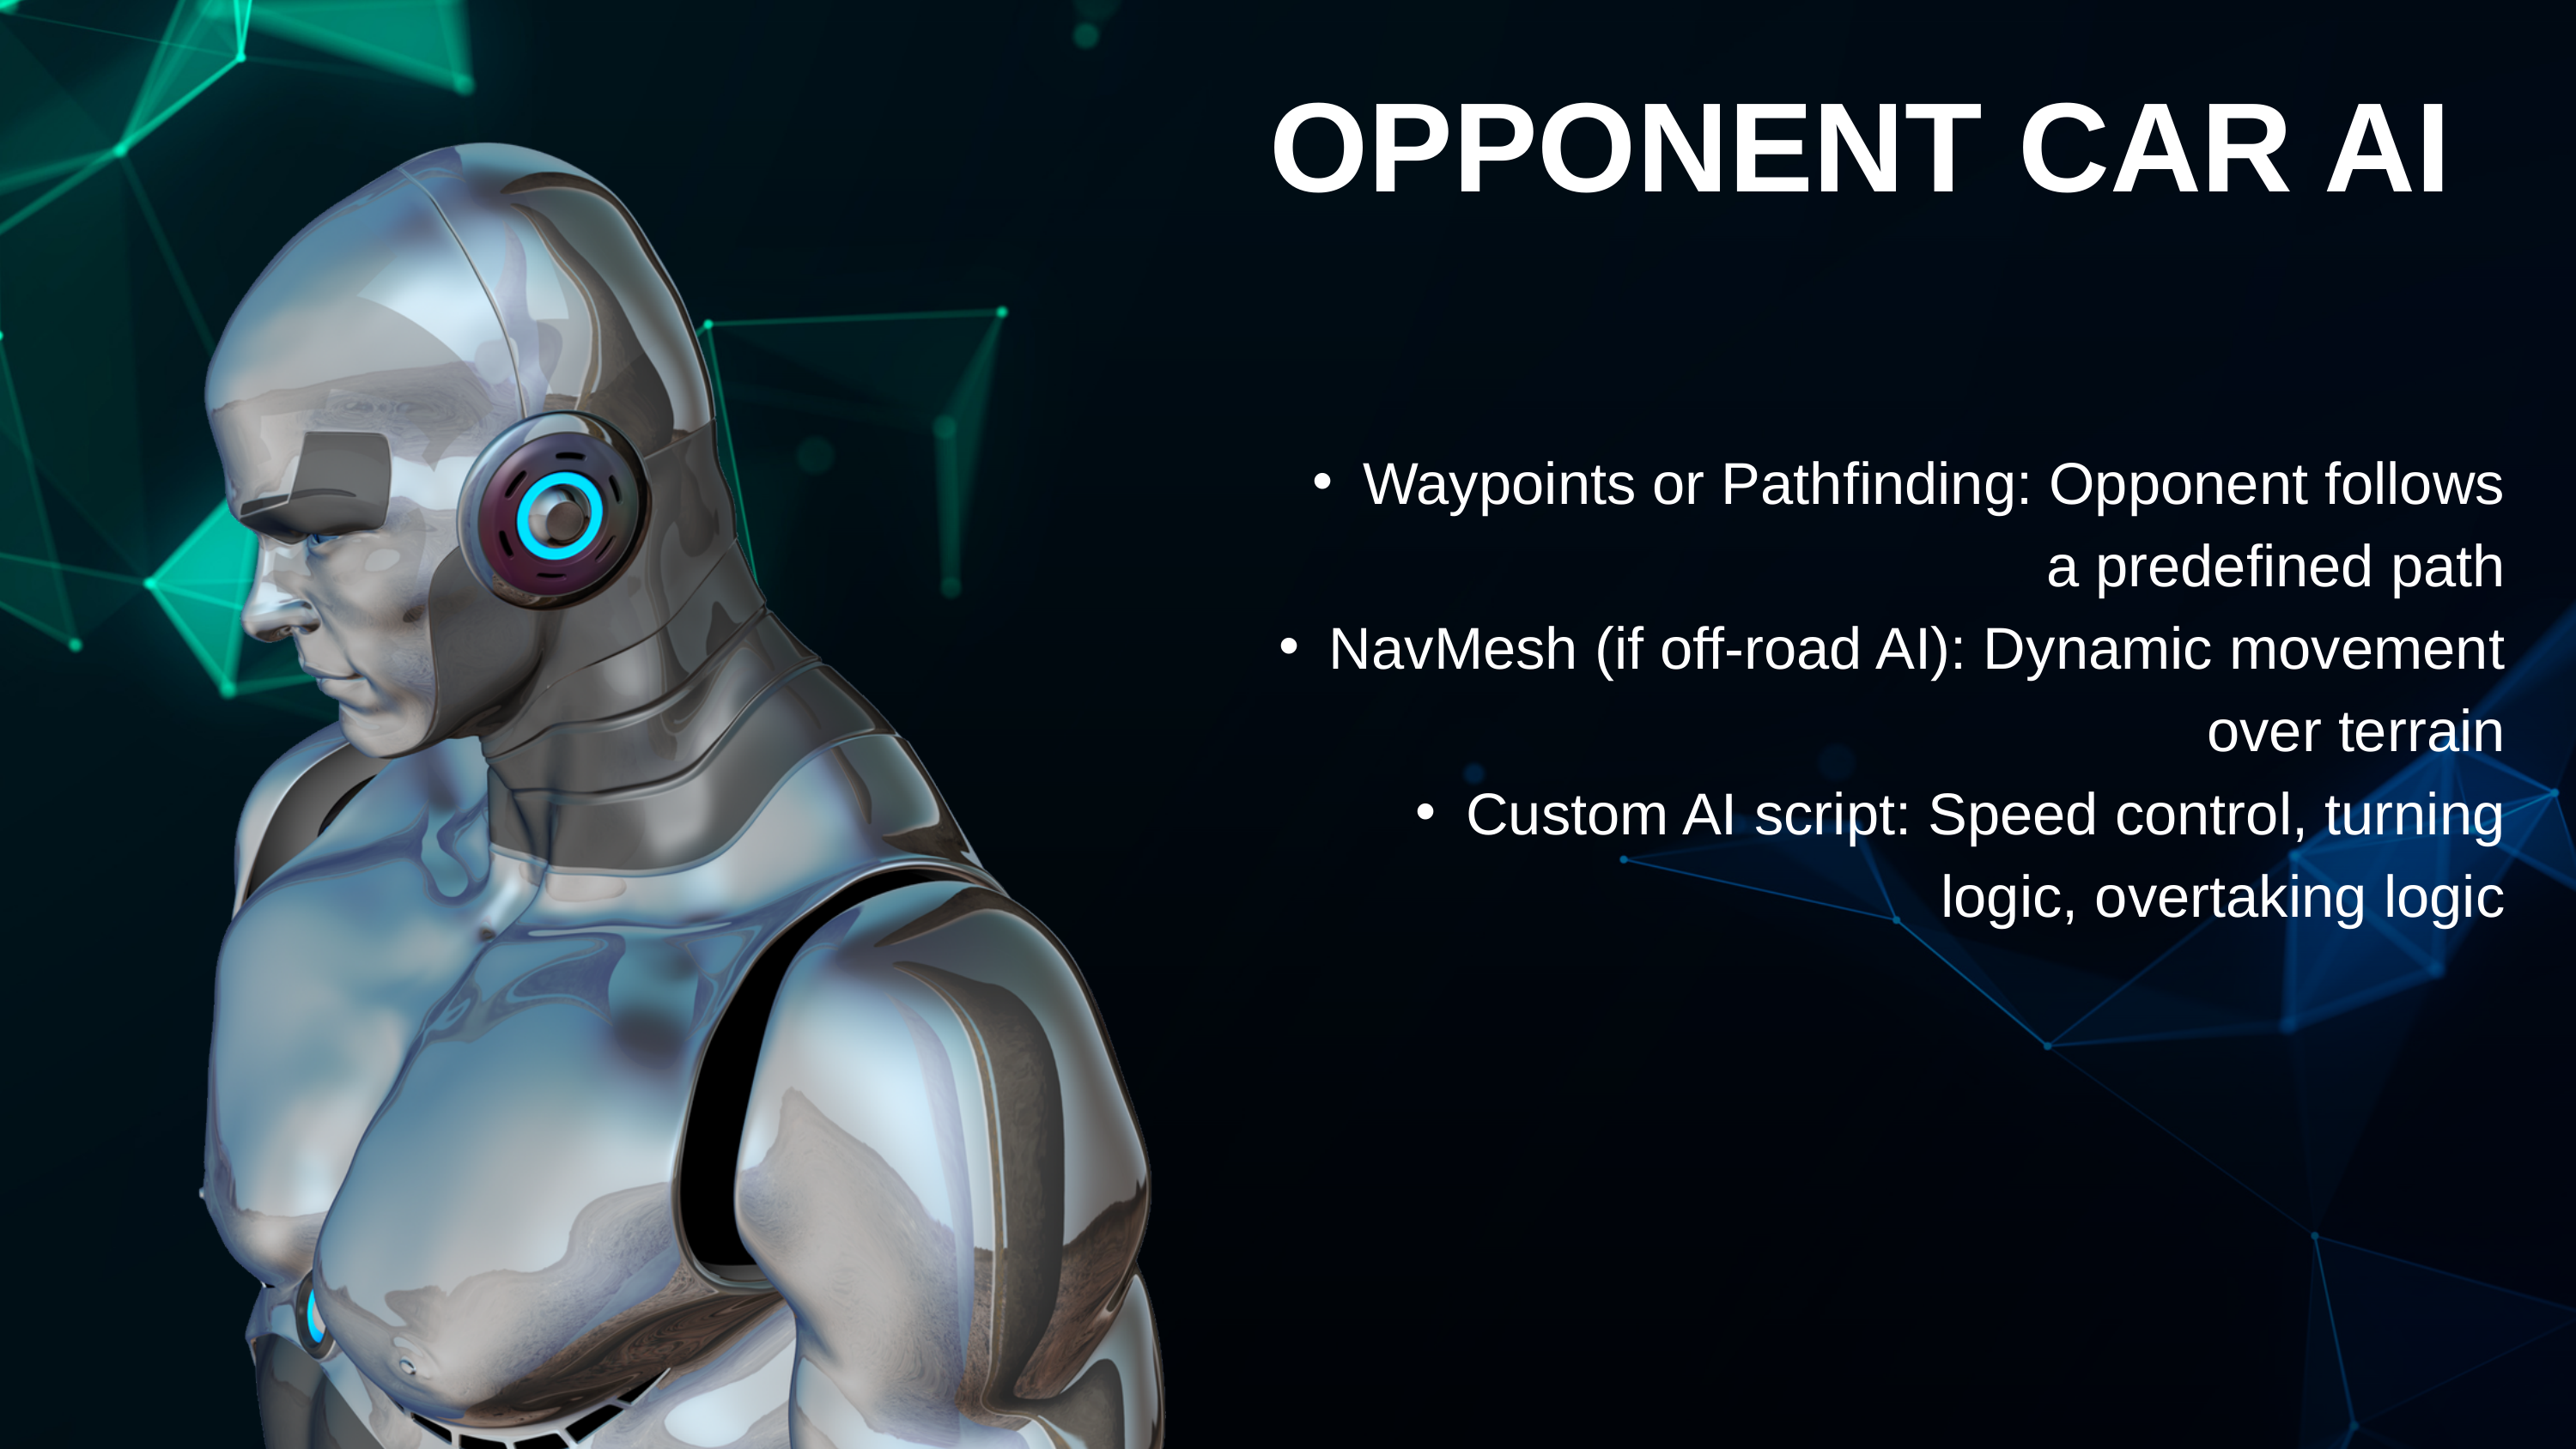

OPPONENT CAR AI

Waypoints or Pathfinding: Opponent follows a predefined path
NavMesh (if off-road AI): Dynamic movement over terrain
Custom AI script: Speed control, turning logic, overtaking logic